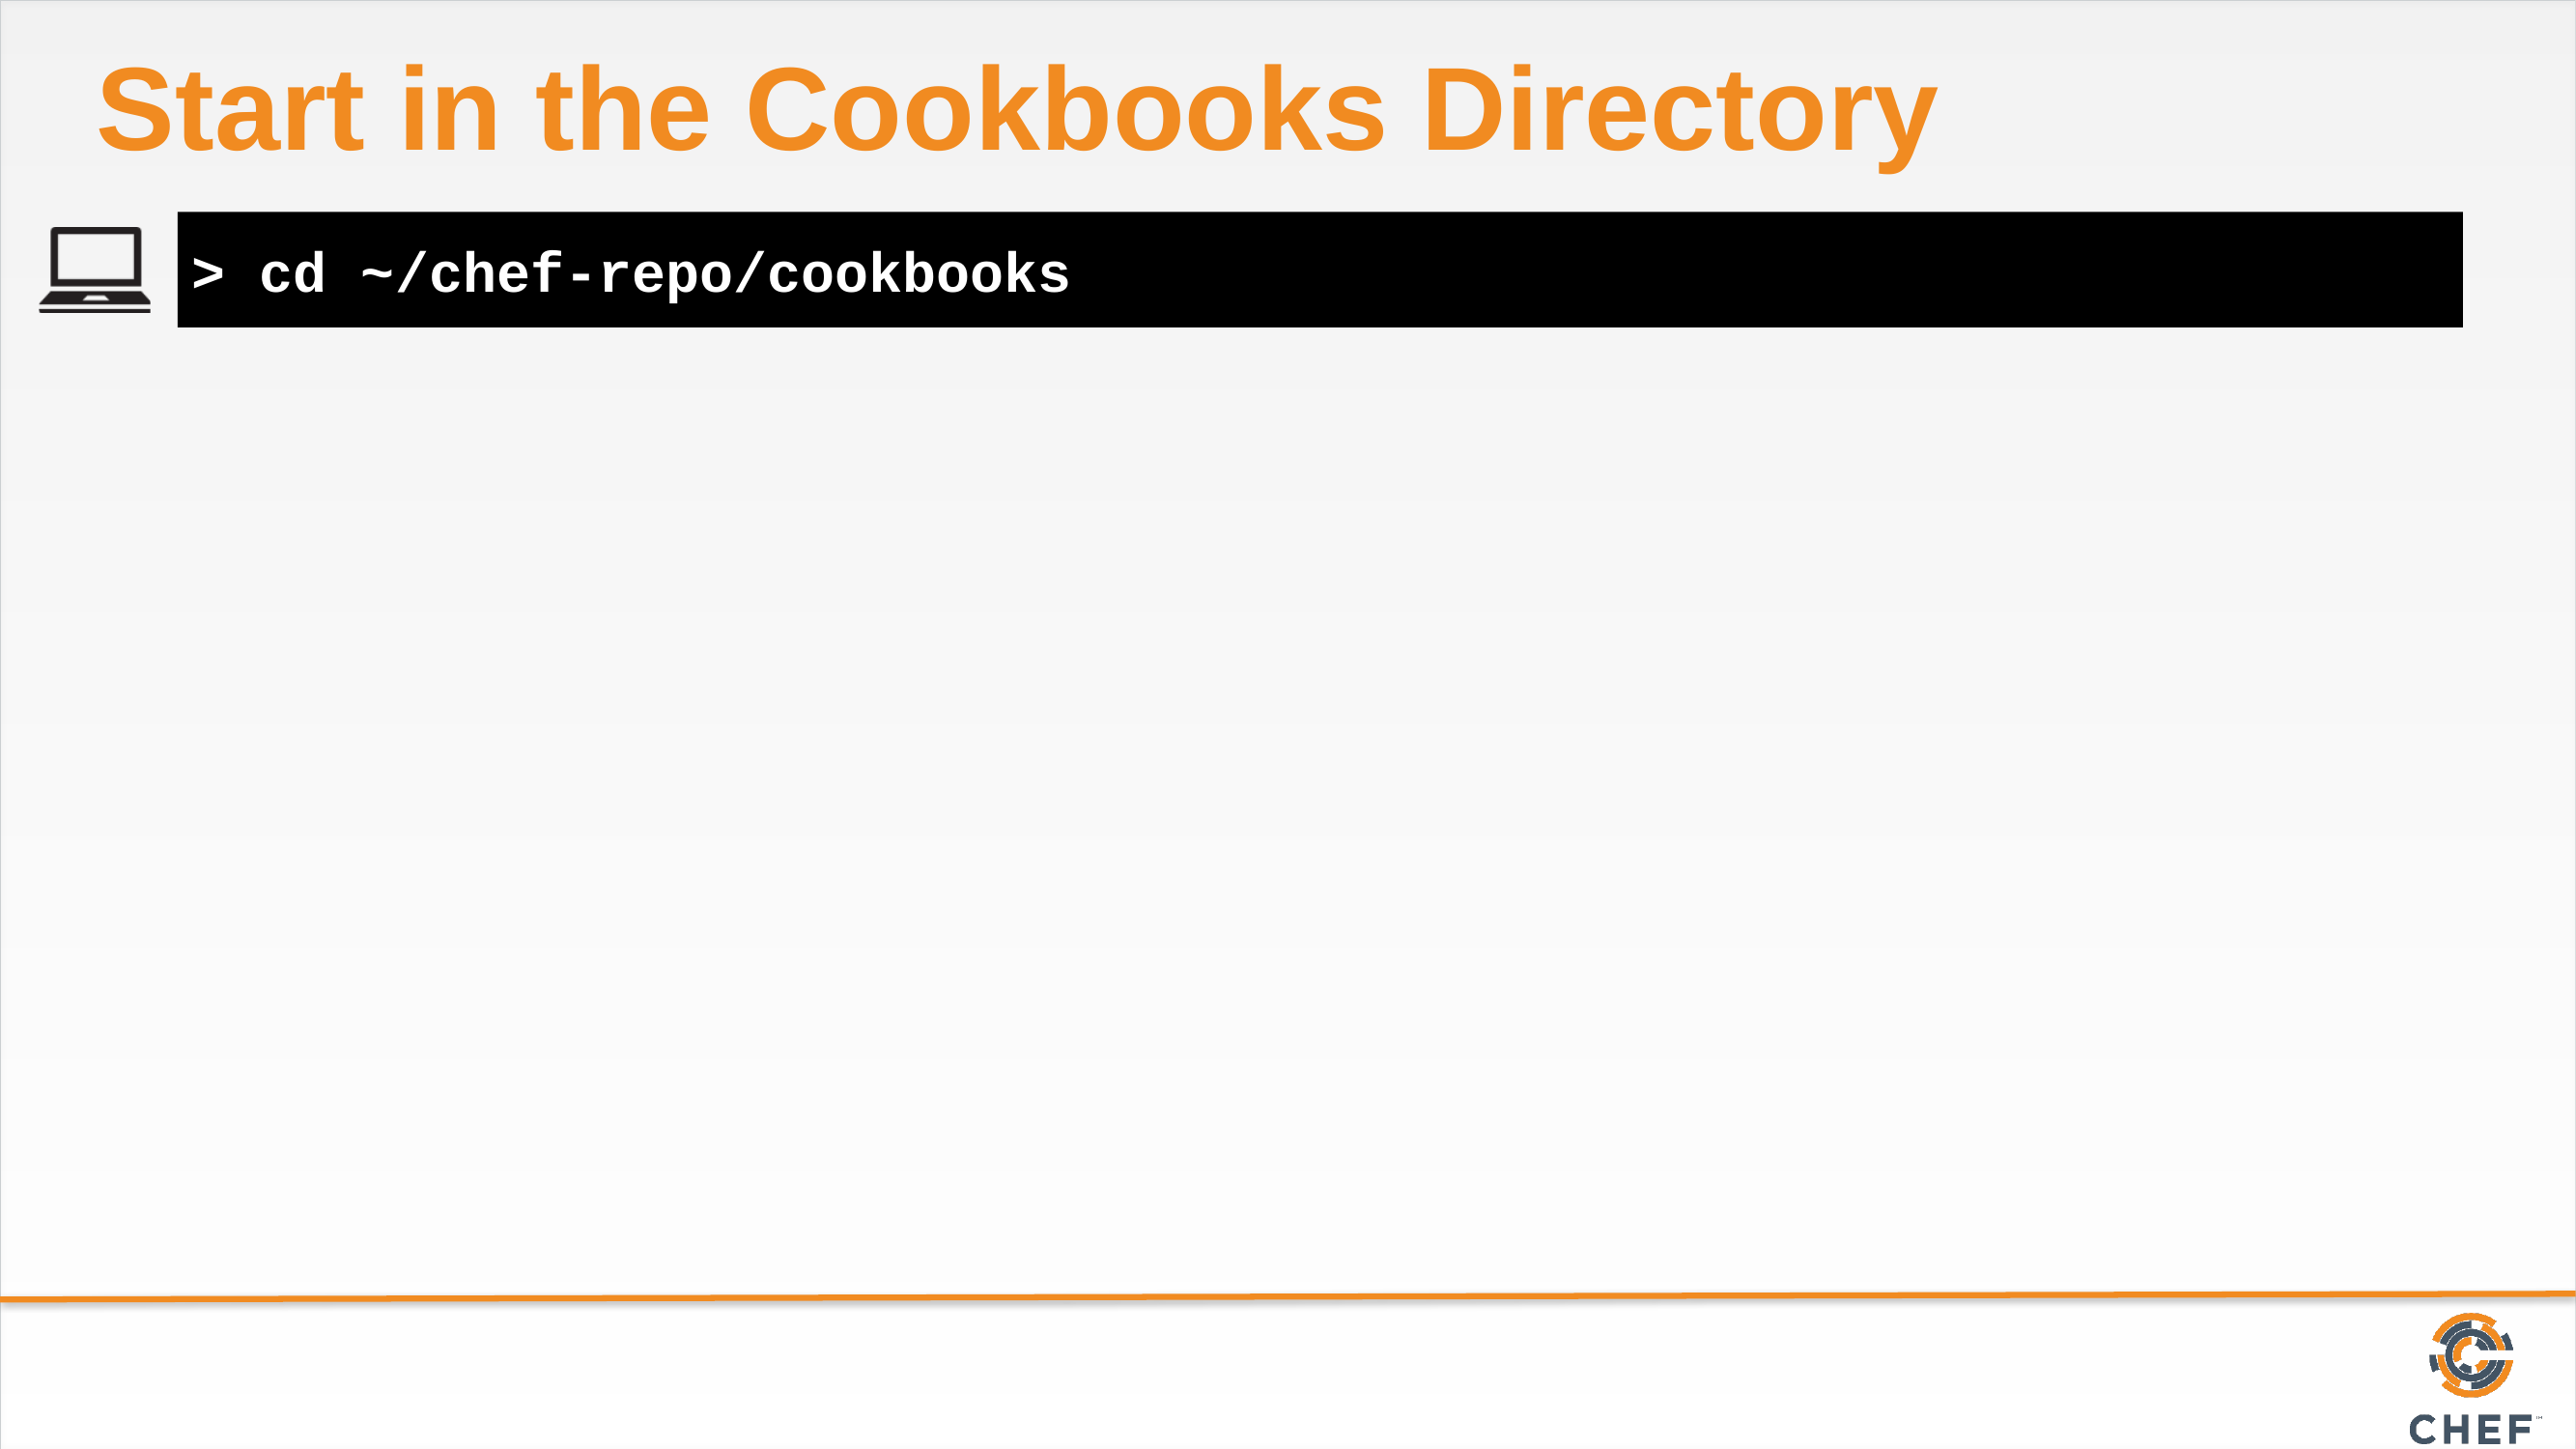

# Start in the Cookbooks Directory
> cd ~/chef-repo/cookbooks